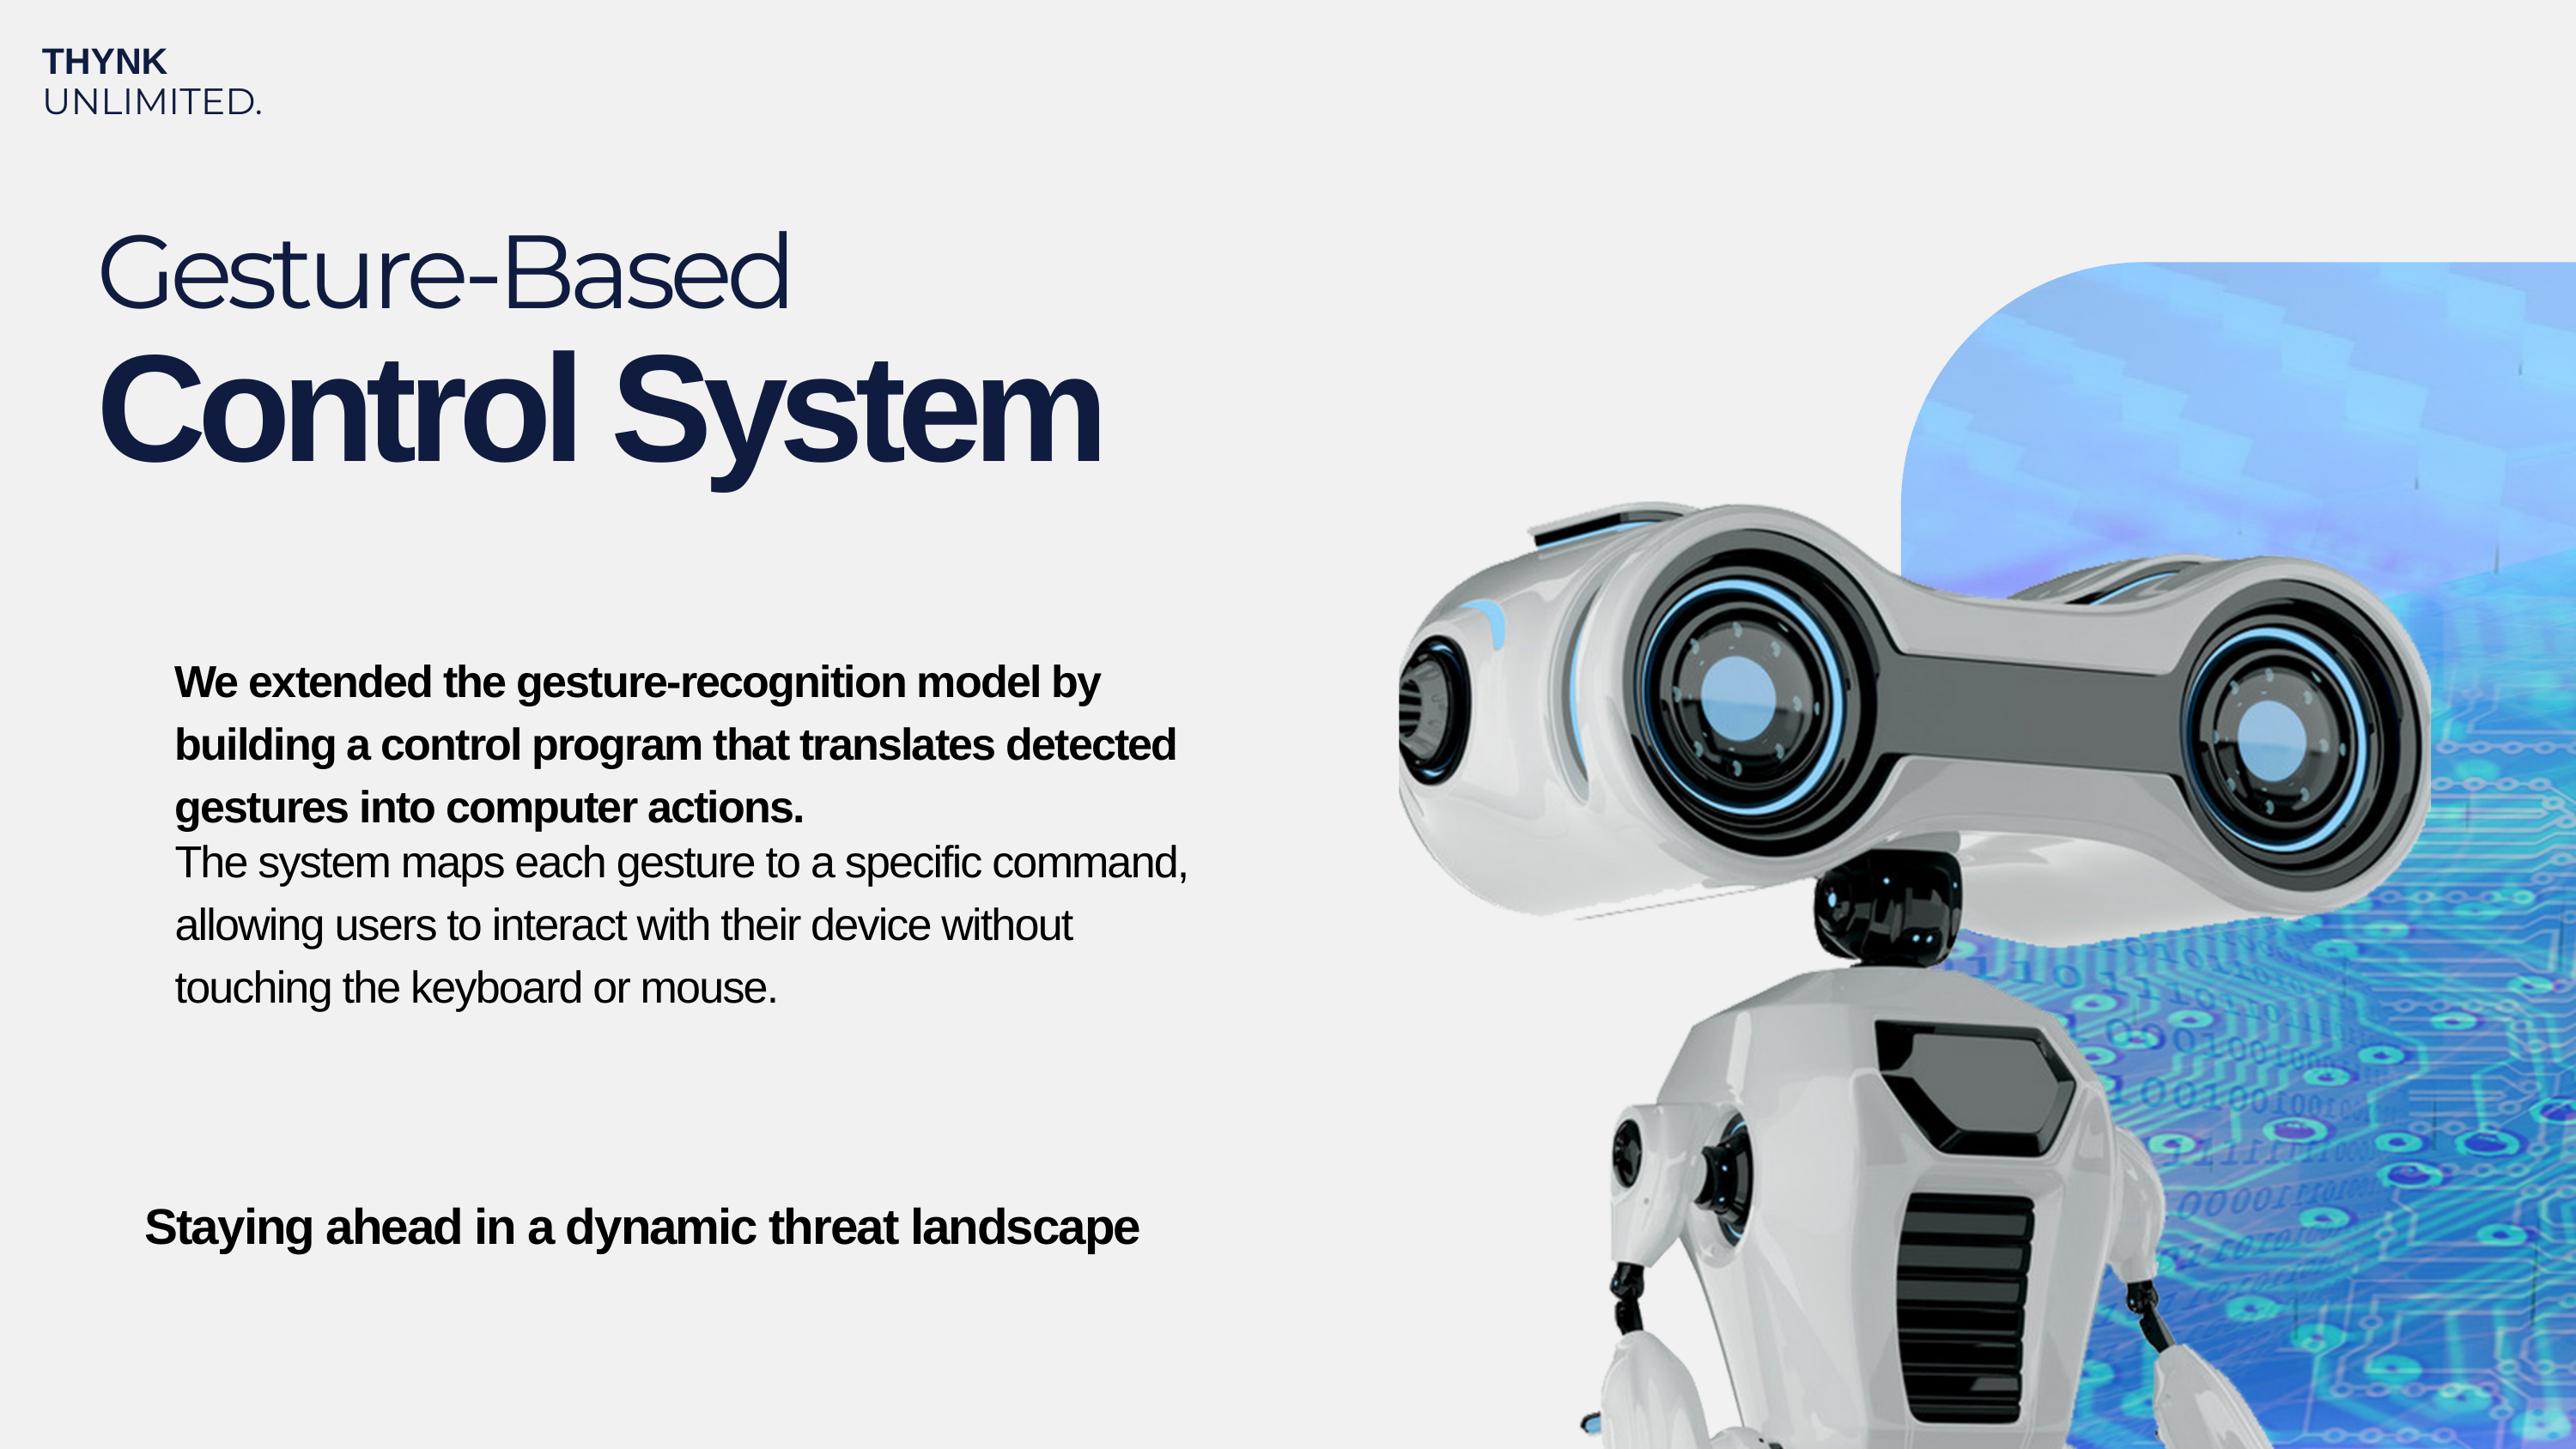

THYNK UNLIMITED.
Gesture-Based

Control System

We extended the gesture-recognition model by building a control program that translates detected gestures into computer actions.
The system maps each gesture to a specific command, allowing users to interact with their device without touching the keyboard or mouse.
Staying ahead in a dynamic threat landscape